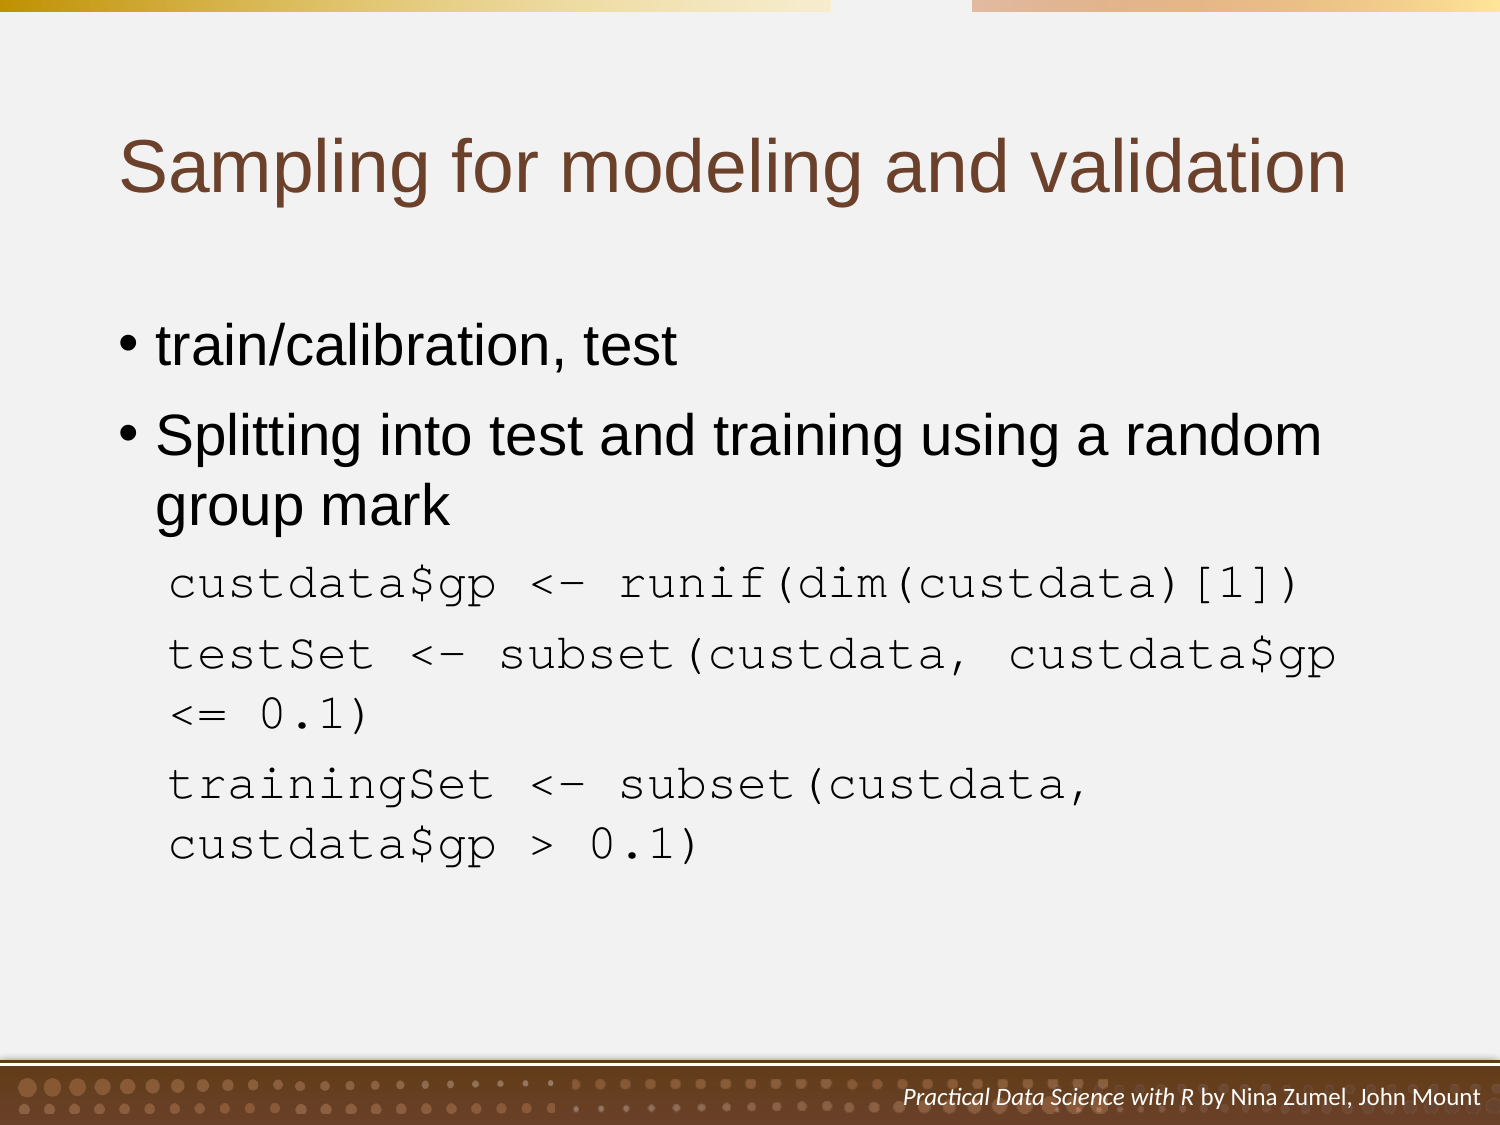

# Sampling for modeling and validation
train/calibration, test
Splitting into test and training using a random group mark
custdata$gp <- runif(dim(custdata)[1])
testSet <- subset(custdata, custdata$gp <= 0.1)
trainingSet <- subset(custdata, custdata$gp > 0.1)
Practical Data Science with R by Nina Zumel, John Mount